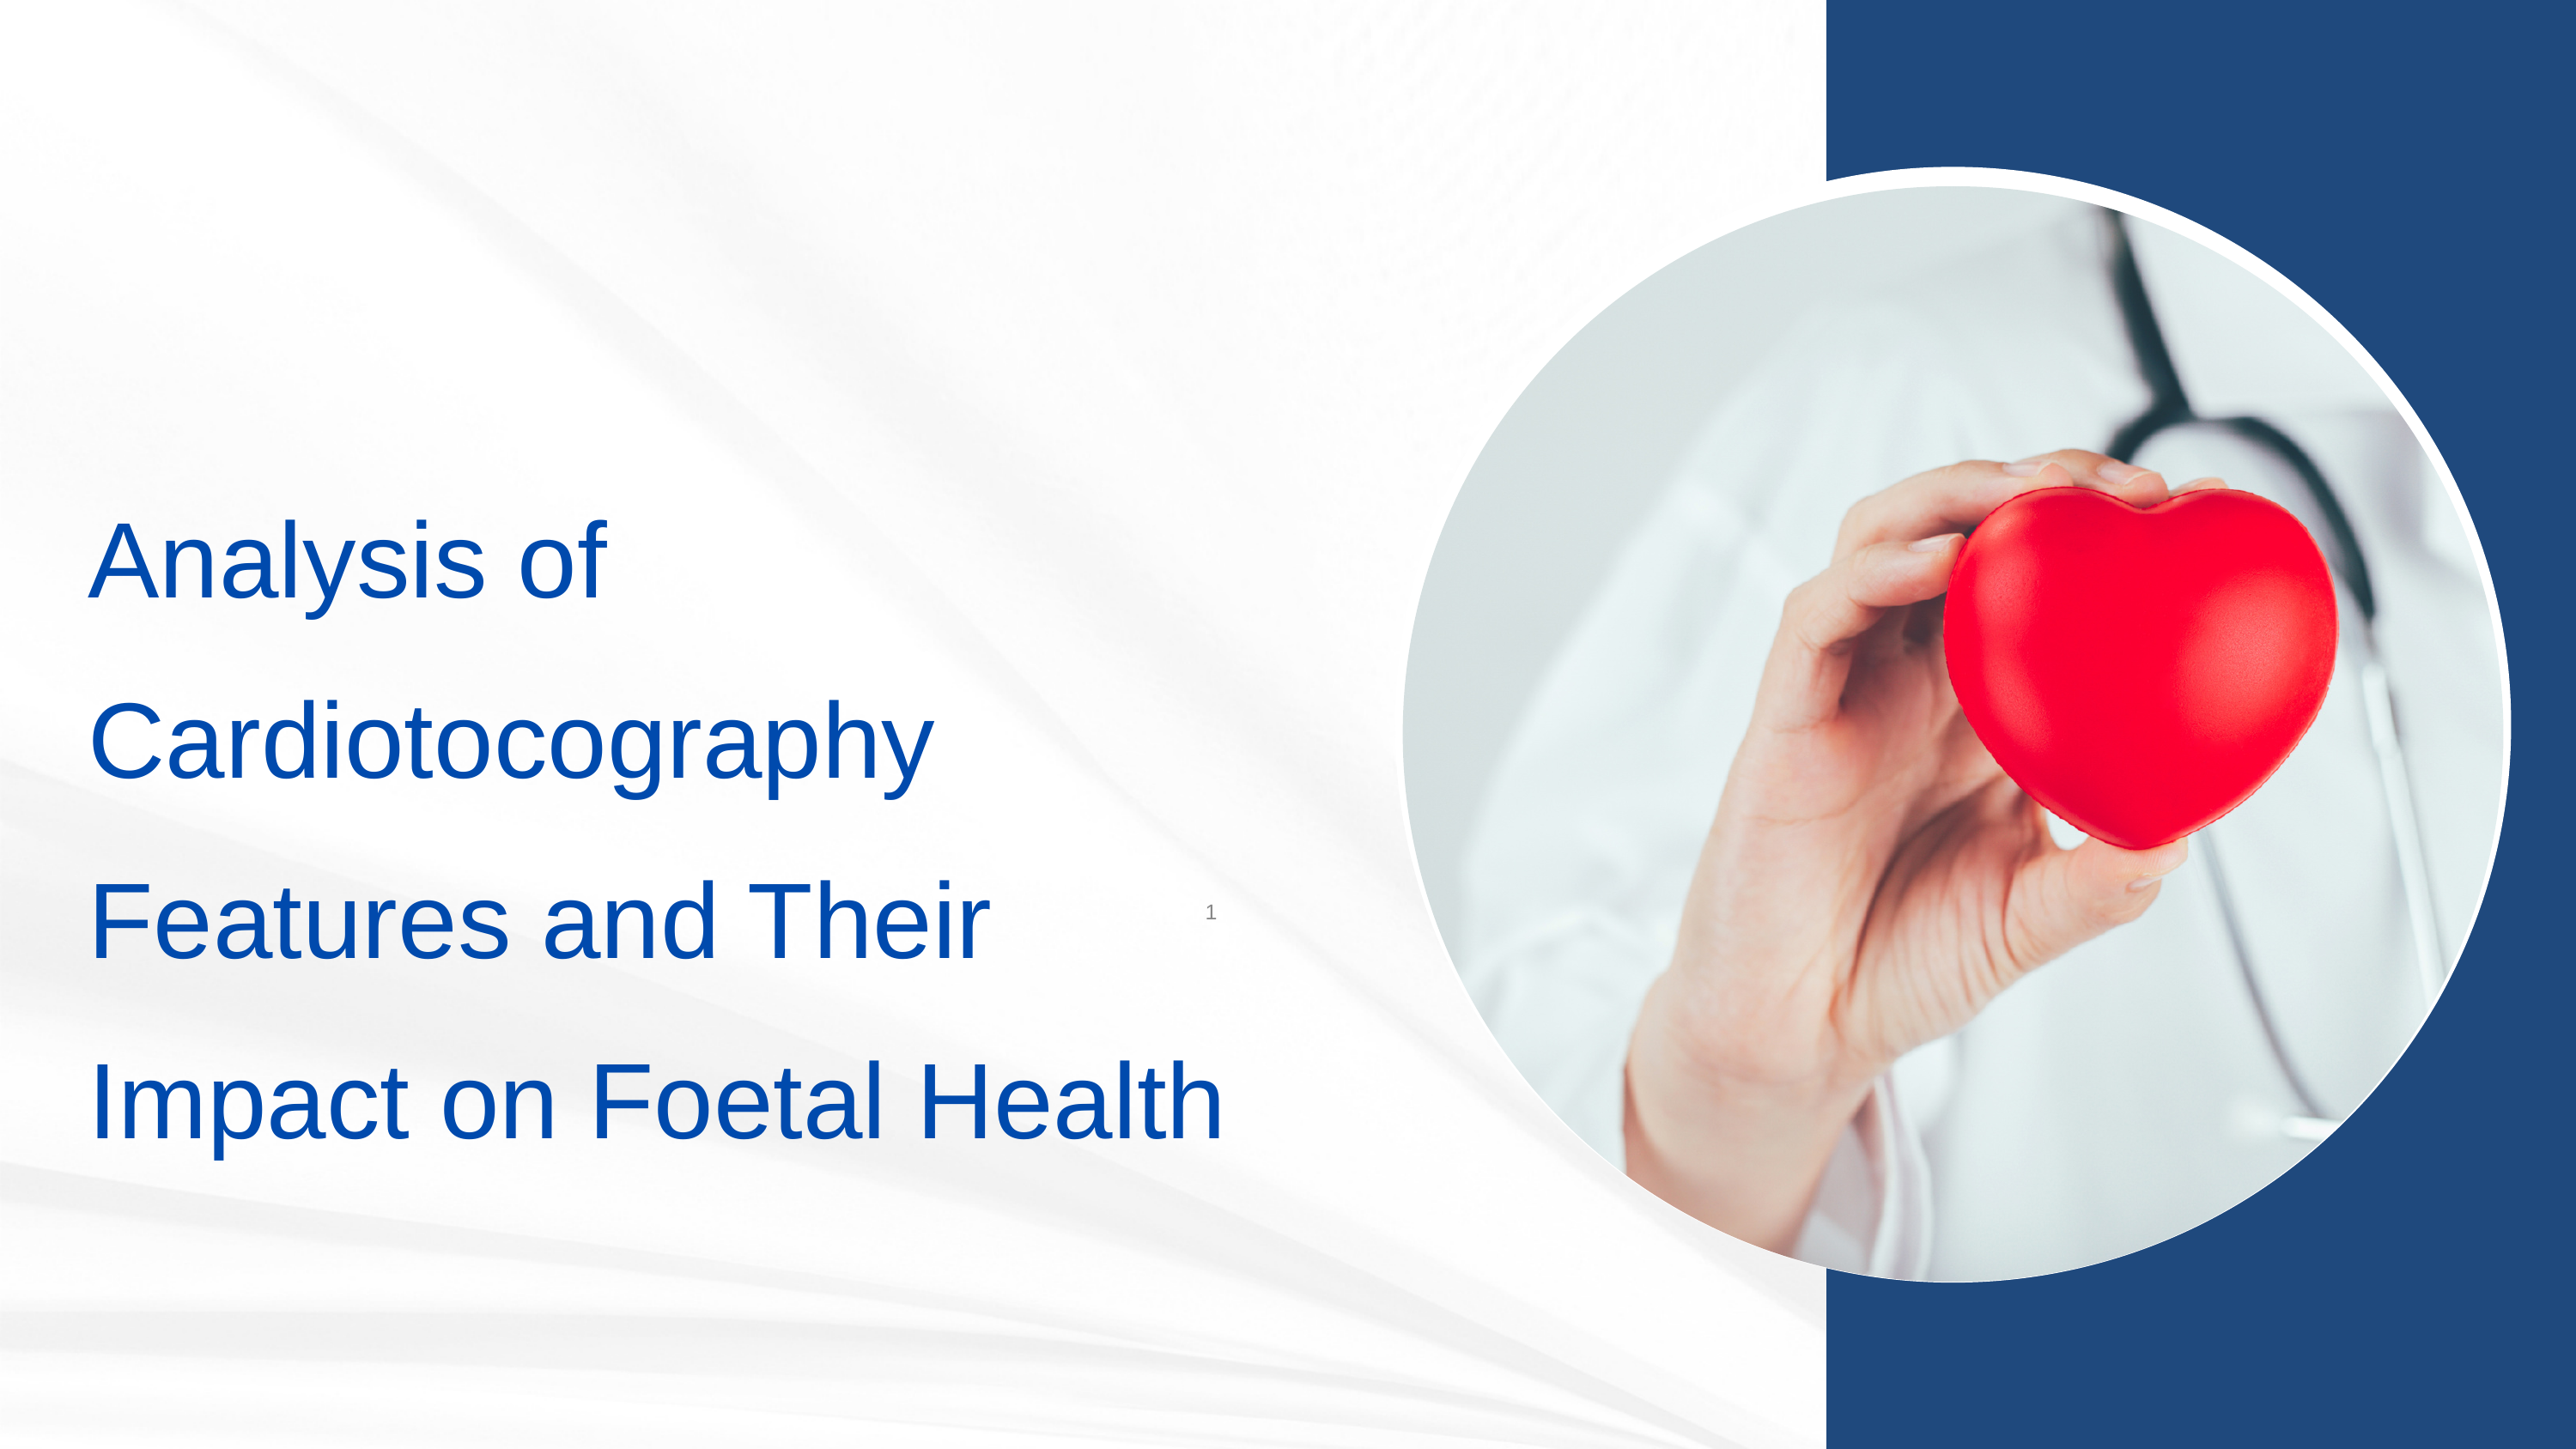

Analysis of Cardiotocography Features and Their Impact on Foetal Health
1